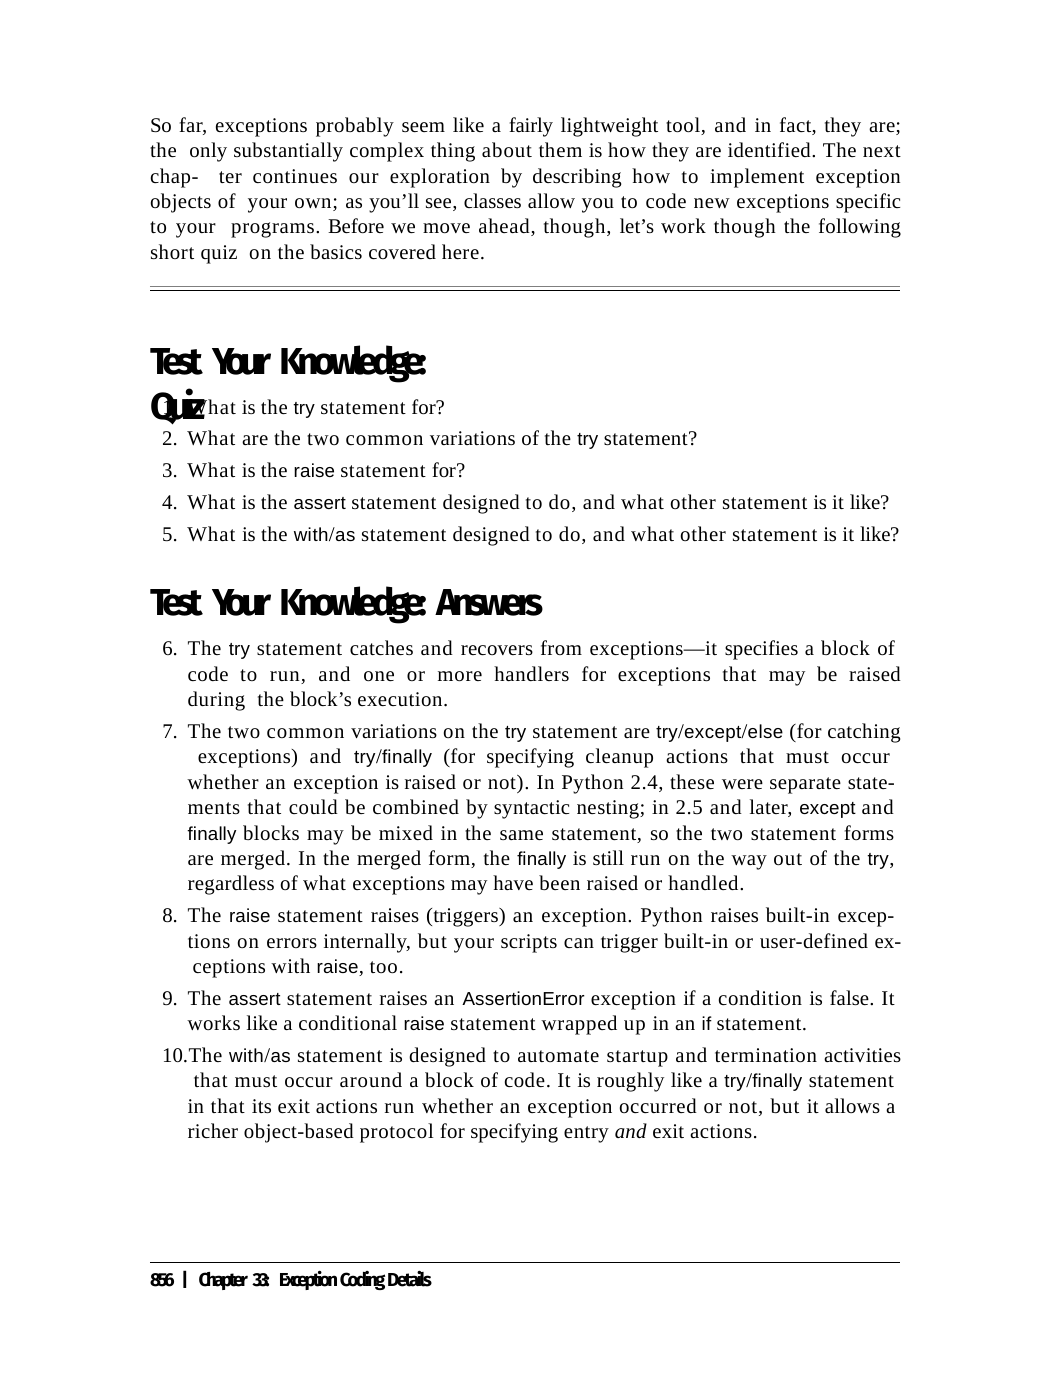

So far, exceptions probably seem like a fairly lightweight tool, and in fact, they are; the  only substantially complex thing about them is how they are identified. The next chap-  ter continues our exploration by describing how to implement exception objects of  your own; as you’ll see, classes allow you to code new exceptions specific to your  programs. Before we move ahead, though, let’s work though the following short quiz  on the basics covered here.

# Test Your Knowledge: Quiz
What is the try statement for?
What are the two common variations of the try statement?
What is the raise statement for?
What is the assert statement designed to do, and what other statement is it like?
What is the with/as statement designed to do, and what other statement is it like?

Test Your Knowledge: Answers
The try statement catches and recovers from exceptions—it specifies a block of  code to run, and one or more handlers for exceptions that may be raised during  the block’s execution.
The two common variations on the try statement are try/except/else (for catching  exceptions) and try/finally (for specifying cleanup actions that must occur  whether an exception is raised or not). In Python 2.4, these were separate state-  ments that could be combined by syntactic nesting; in 2.5 and later, except and  finally blocks may be mixed in the same statement, so the two statement forms  are merged. In the merged form, the finally is still run on the way out of the try,  regardless of what exceptions may have been raised or handled.
The raise statement raises (triggers) an exception. Python raises built-in excep-  tions on errors internally, but your scripts can trigger built-in or user-defined ex-  ceptions with raise, too.
The assert statement raises an AssertionError exception if a condition is false. It  works like a conditional raise statement wrapped up in an if statement.
The with/as statement is designed to automate startup and termination activities  that must occur around a block of code. It is roughly like a try/finally statement  in that its exit actions run whether an exception occurred or not, but it allows a  richer object-based protocol for specifying entry and exit actions.

856  |  Chapter 33:  Exception Coding Details